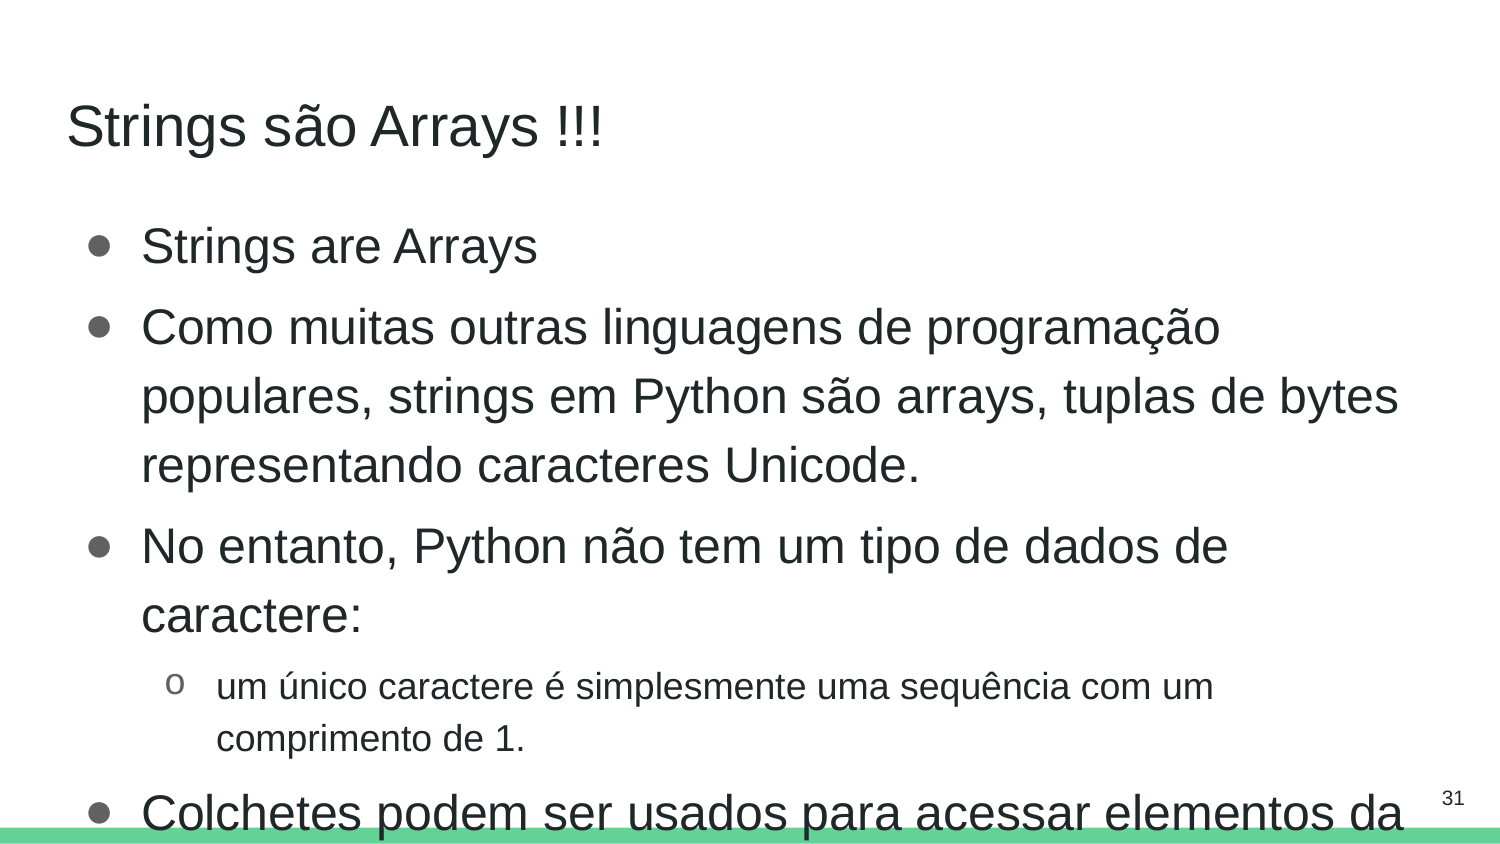

# Strings são Arrays !!!
Strings are Arrays
Como muitas outras linguagens de programação populares, strings em Python são arrays, tuplas de bytes representando caracteres Unicode.
No entanto, Python não tem um tipo de dados de caractere:
um único caractere é simplesmente uma sequência com um comprimento de 1.
Colchetes podem ser usados para acessar elementos da string.

31